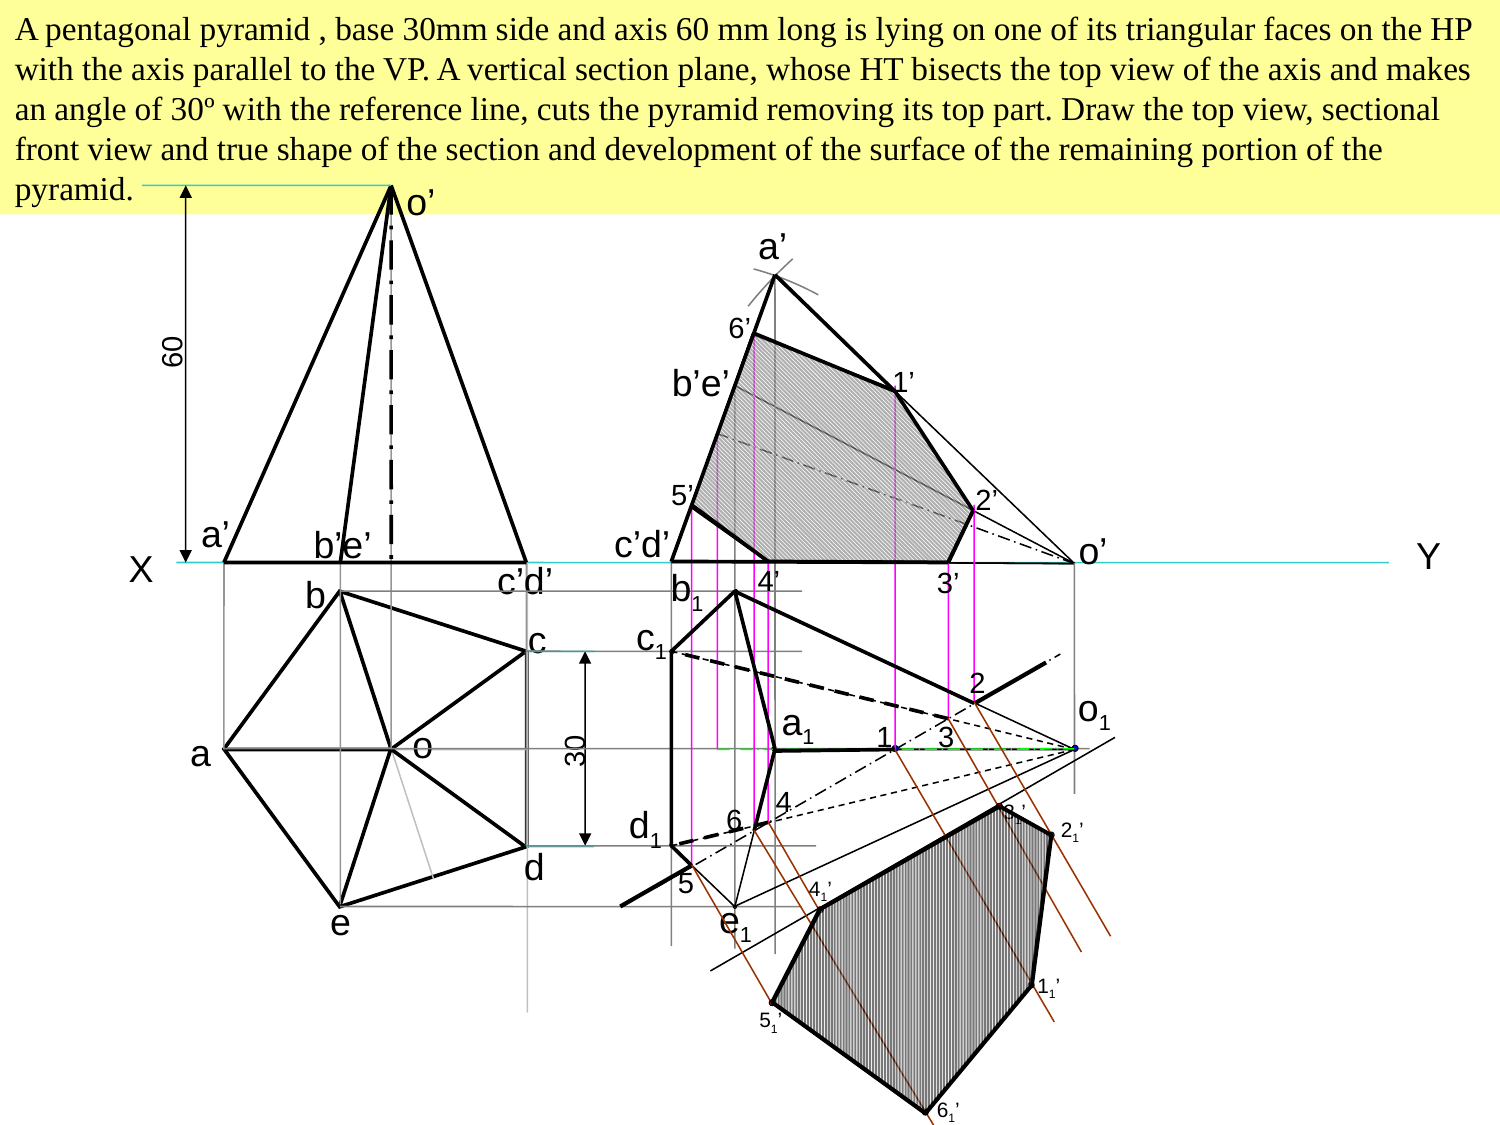

A pentagonal pyramid , base 30mm side and axis 60 mm long is lying on one of its triangular faces on the HP with the axis parallel to the VP. A vertical section plane, whose HT bisects the top view of the axis and makes an angle of 30º with the reference line, cuts the pyramid removing its top part. Draw the top view, sectional front view and true shape of the section and development of the surface of the remaining portion of the pyramid.
o’

a’

6’
60

b’e’
1’

5’
2’
a’

c’d’
b’e’
o’
Y
X
c’d’
4’
b1
3’

b

c1
c

2

o1
a1

1
3
o
a
30

4
31’
d1
6

21’

d

5

41’

e1
e

11’

51’

61’